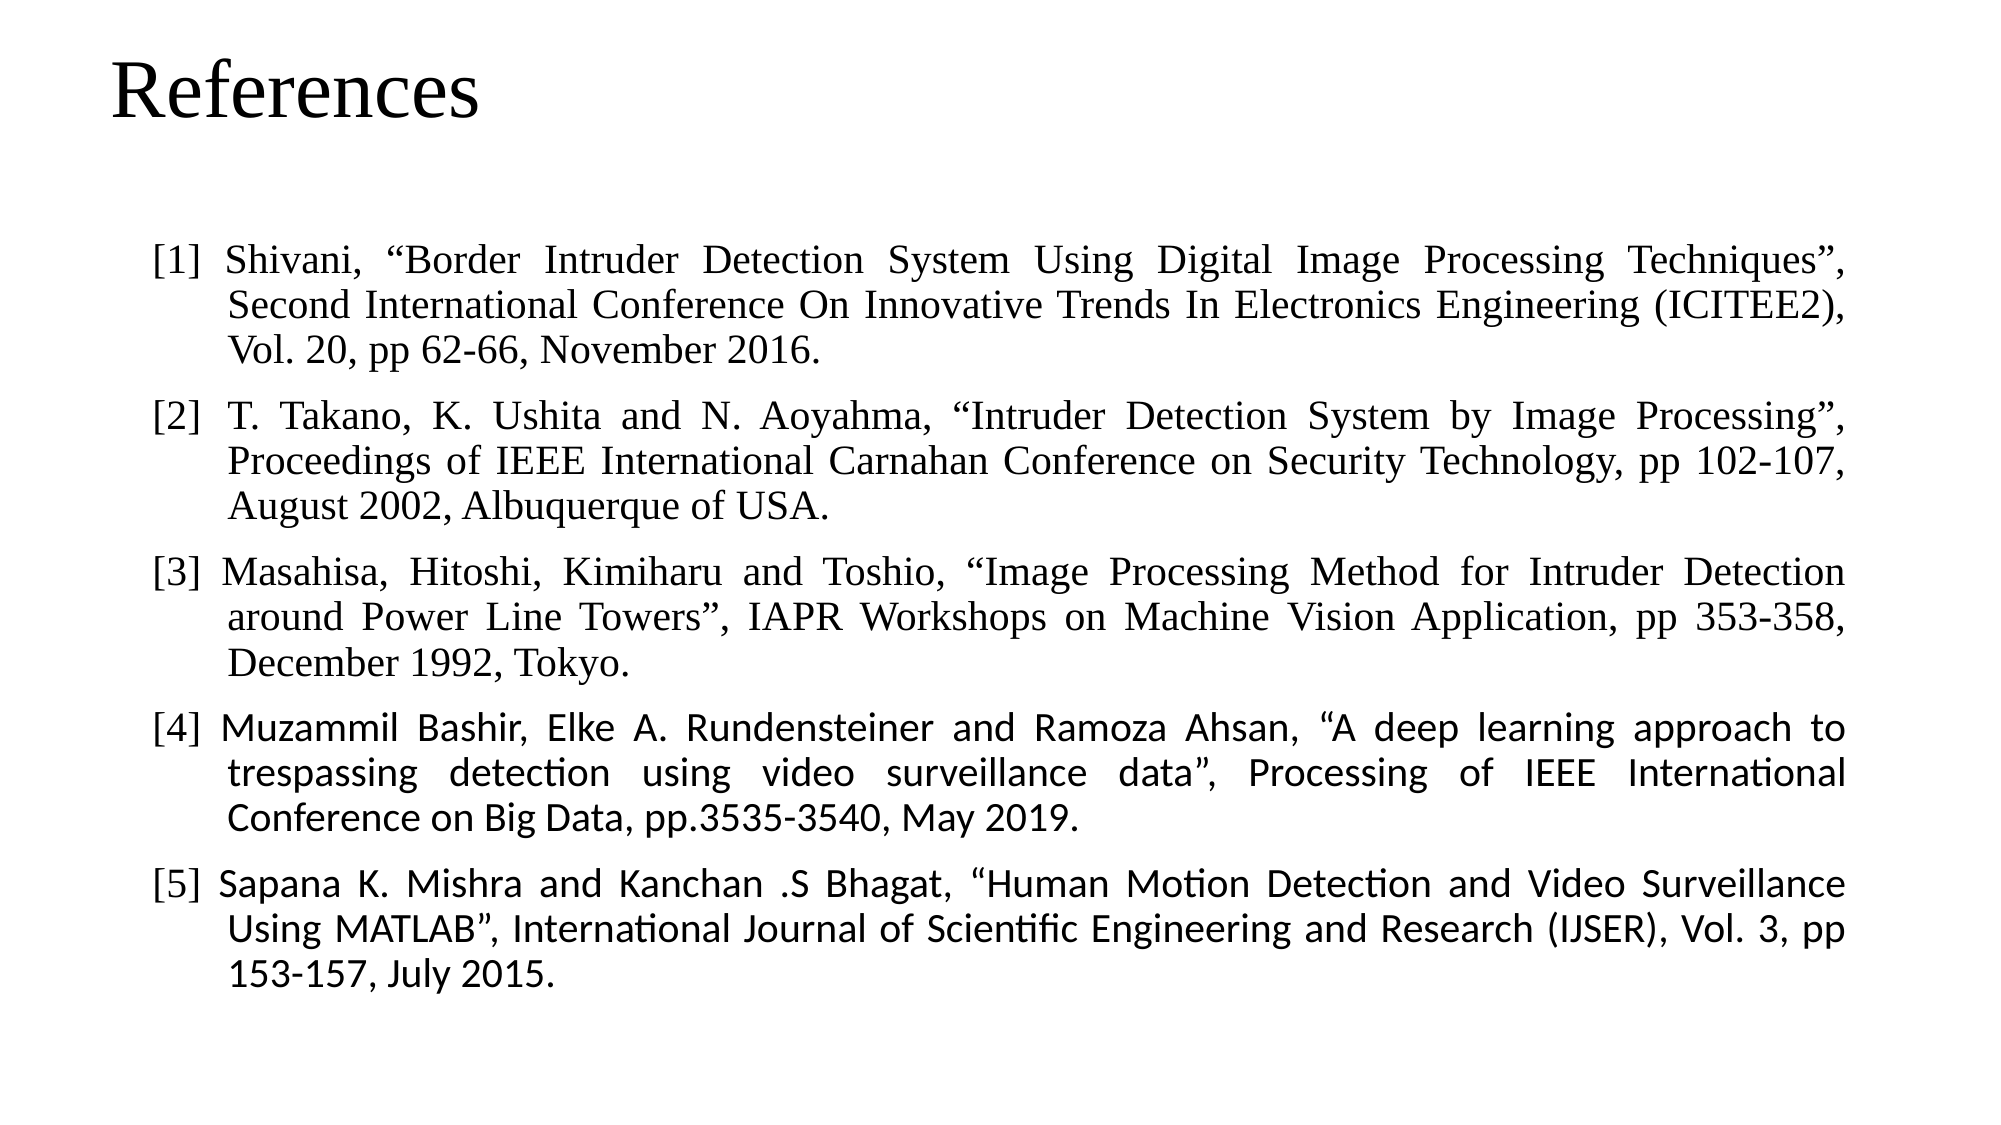

# References
[1] Shivani, “Border Intruder Detection System Using Digital Image Processing Techniques”, Second International Conference On Innovative Trends In Electronics Engineering (ICITEE2), Vol. 20, pp 62-66, November 2016.
[2]	T. Takano, K. Ushita and N. Aoyahma, “Intruder Detection System by Image Processing”, Proceedings of IEEE International Carnahan Conference on Security Technology, pp 102-107, August 2002, Albuquerque of USA.
[3] Masahisa, Hitoshi, Kimiharu and Toshio, “Image Processing Method for Intruder Detection around Power Line Towers”, IAPR Workshops on Machine Vision Application, pp 353-358, December 1992, Tokyo.
[4] Muzammil Bashir, Elke A. Rundensteiner and Ramoza Ahsan, “A deep learning approach to trespassing detection using video surveillance data”, Processing of IEEE International Conference on Big Data, pp.3535-3540, May 2019.
[5] Sapana K. Mishra and Kanchan .S Bhagat, “Human Motion Detection and Video Surveillance Using MATLAB”, International Journal of Scientific Engineering and Research (IJSER), Vol. 3, pp 153-157, July 2015.